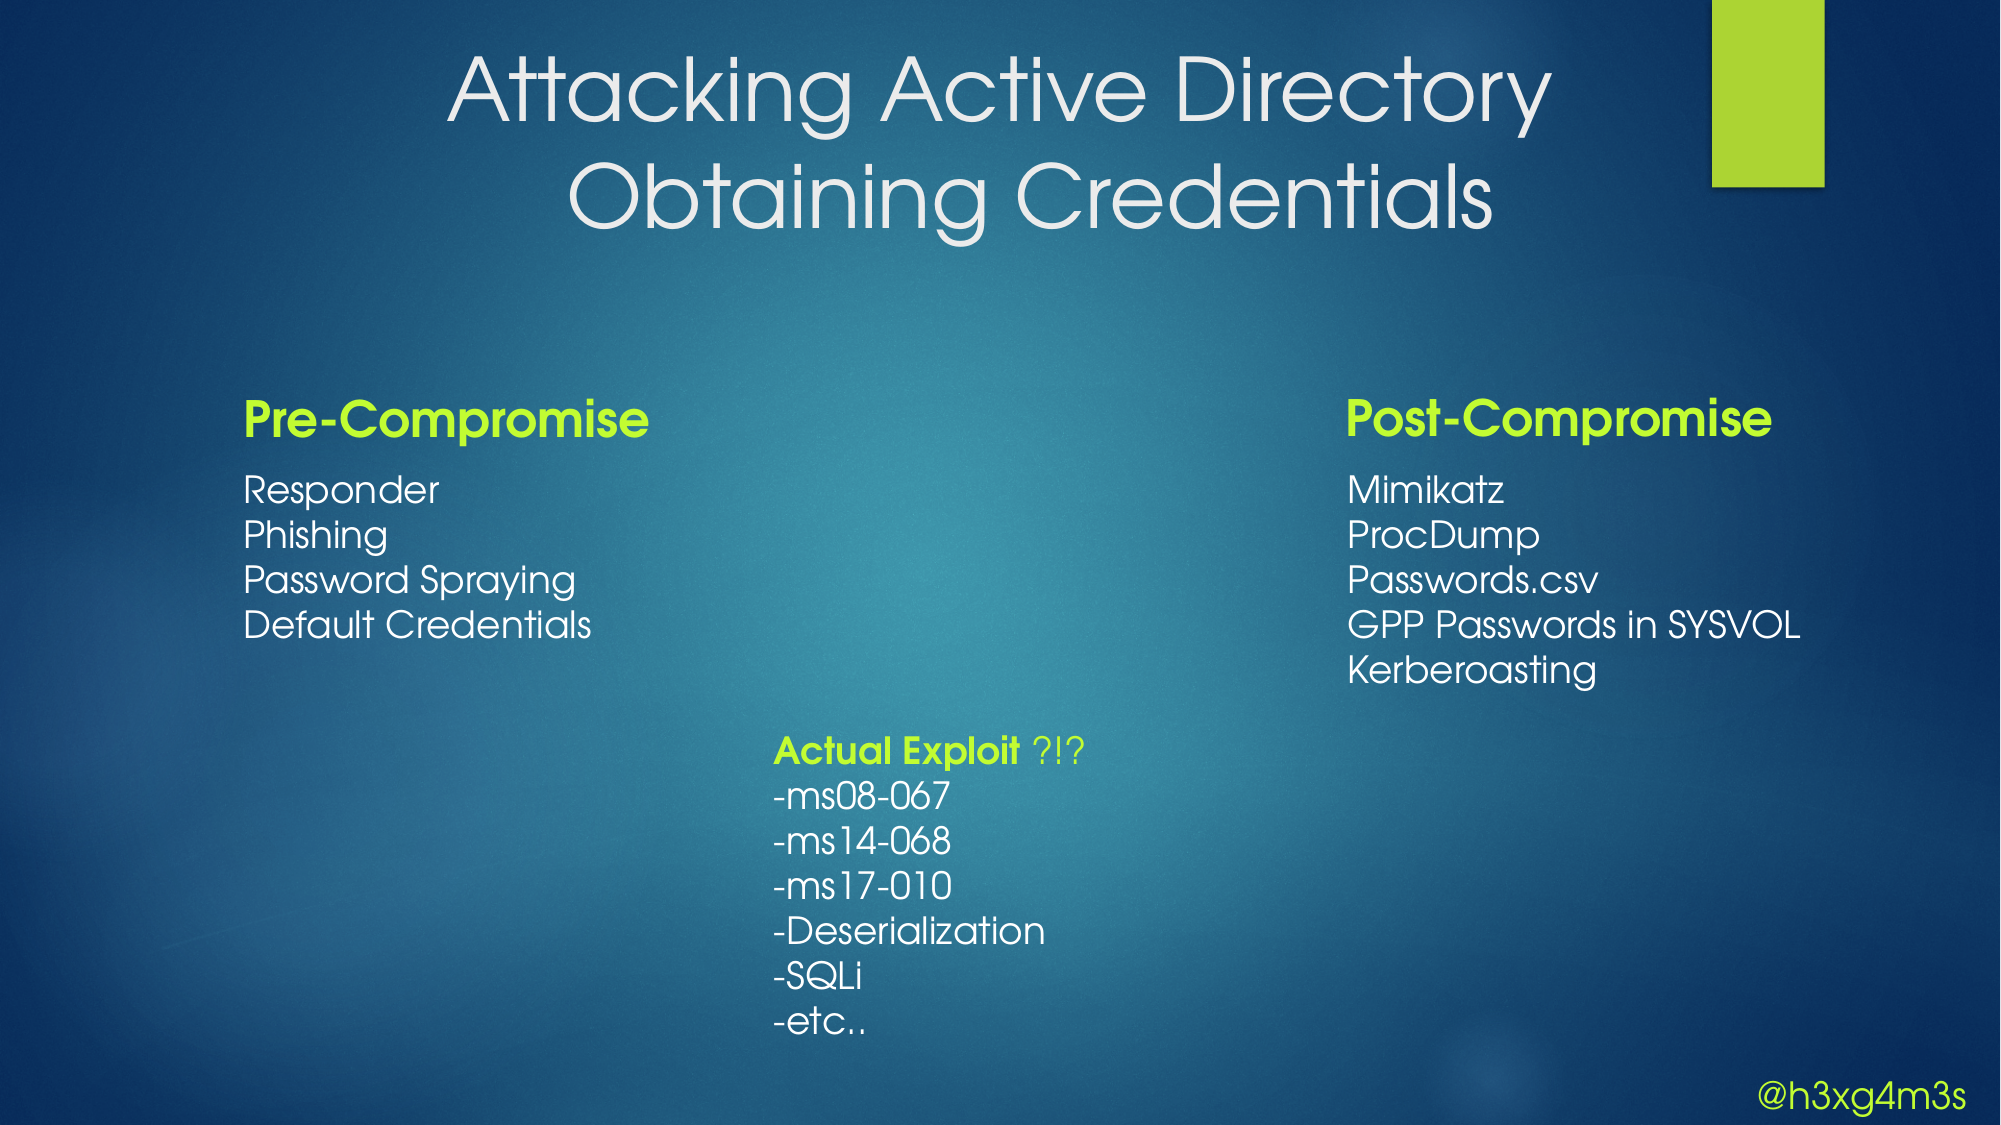

# Attacking Active Directory
Obtaining Credentials
Post-Compromise
Pre-Compromise
Responder
Phishing
Password Spraying
Default Credentials

Mimikatz
ProcDump
Passwords.csv
GPP Passwords in SYSVOL
Kerberoasting

Actual Exploit ?!?
-ms08-067
-ms14-068
-ms17-010
-Deserialization
-SQLi
-etc..

@h3xg4m3s